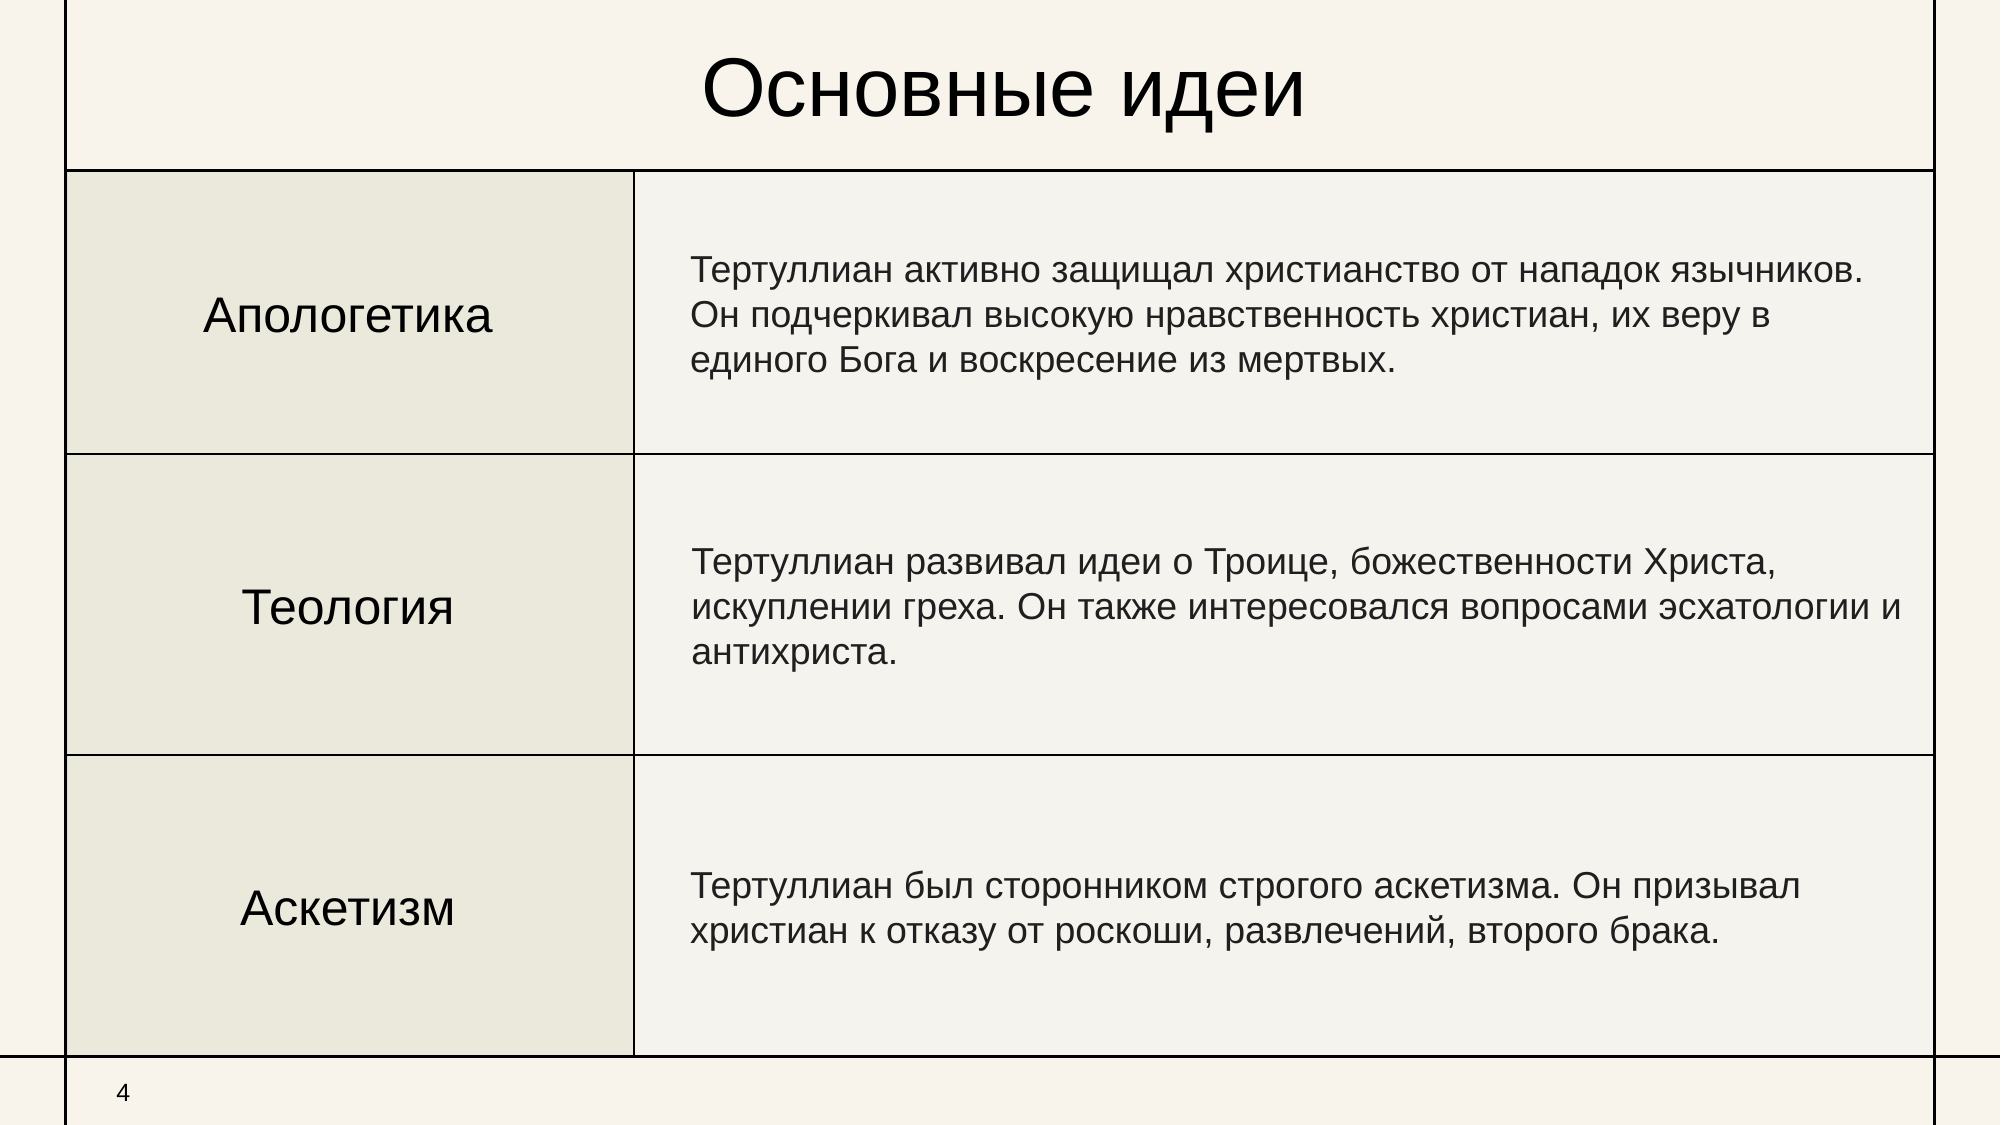

# Основные идеи
Апологетика
Тертуллиан активно защищал христианство от нападок язычников. Он подчеркивал высокую нравственность христиан, их веру в единого Бога и воскресение из мертвых.
Тертуллиан развивал идеи о Троице, божественности Христа, искуплении греха. Он также интересовался вопросами эсхатологии и антихриста.
Теология
Тертуллиан был сторонником строгого аскетизма. Он призывал христиан к отказу от роскоши, развлечений, второго брака.
Аскетизм
4